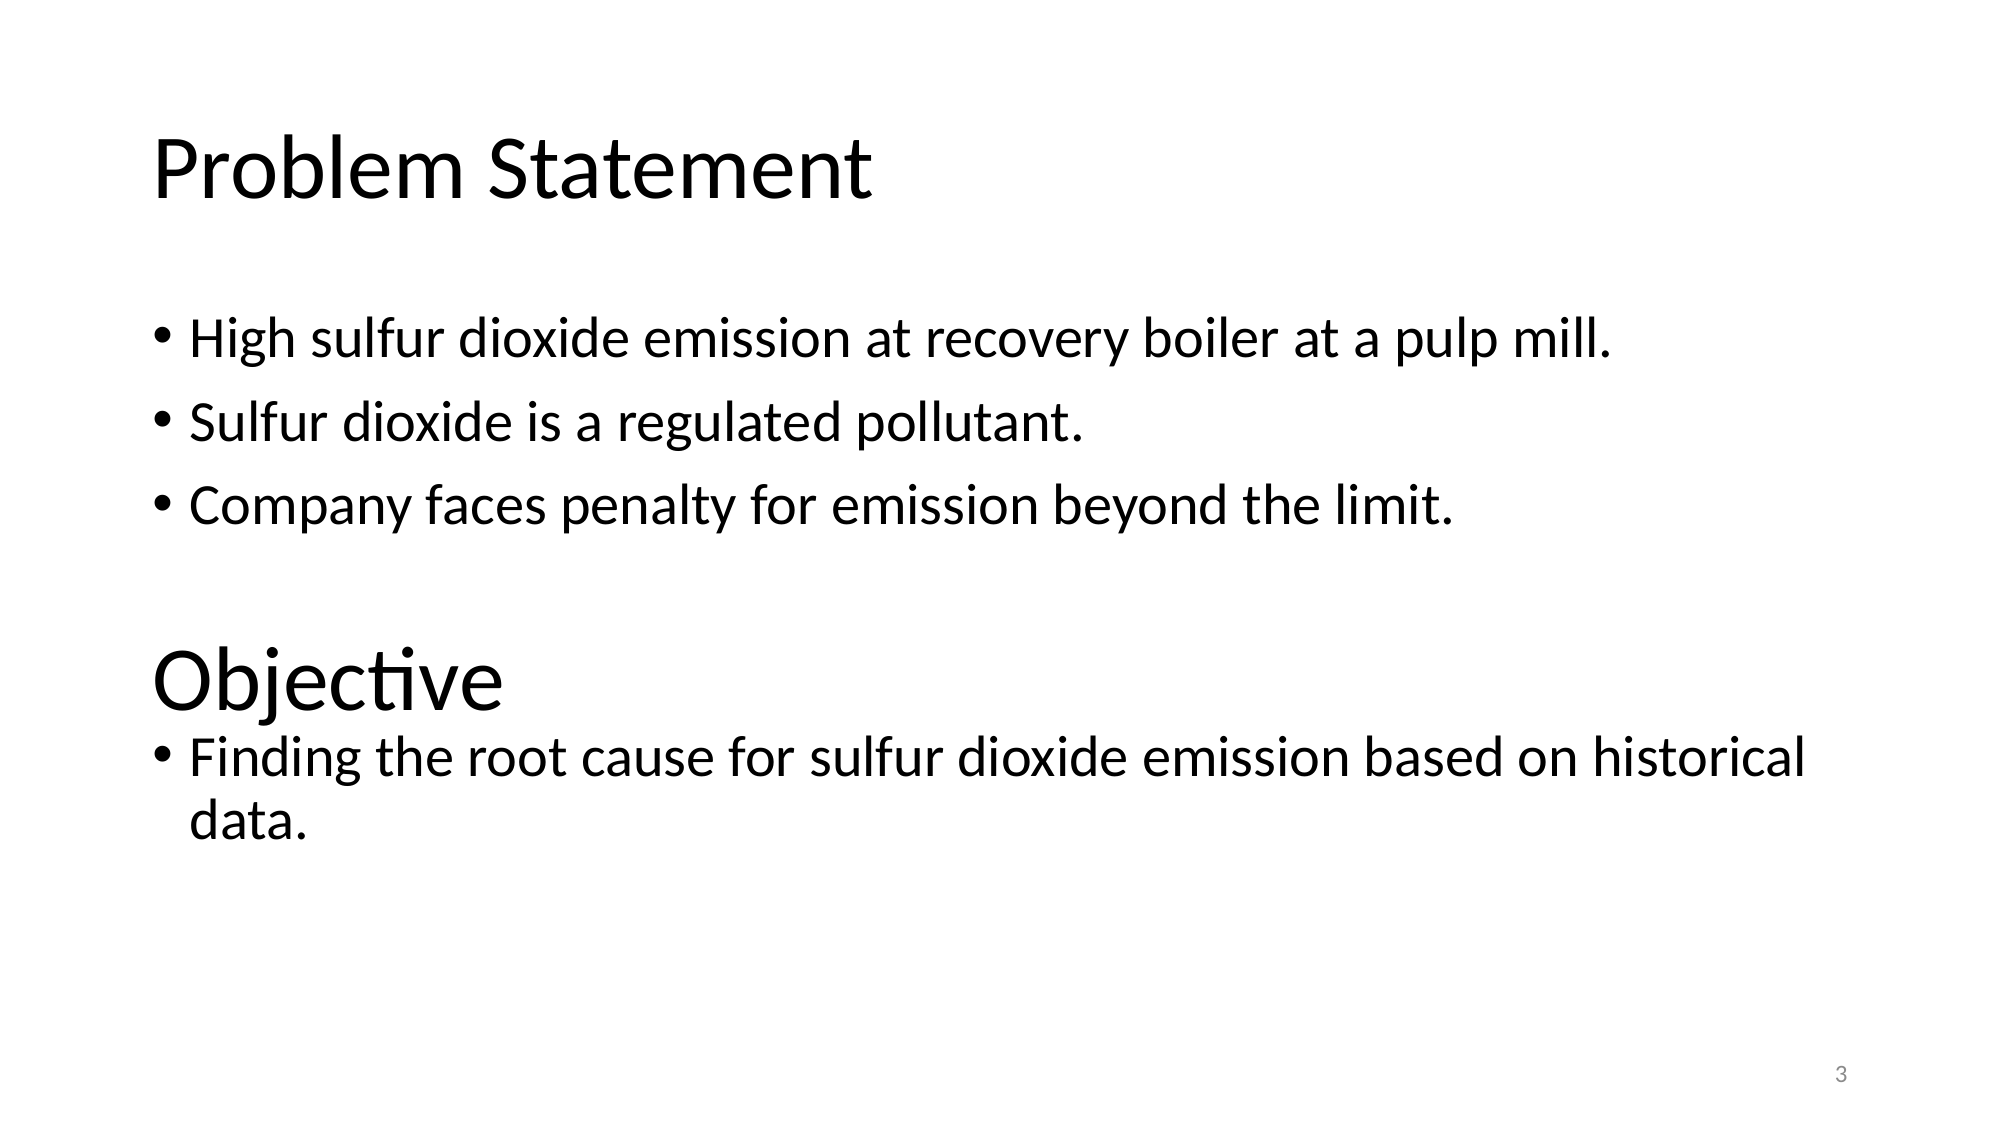

# Problem Statement
High sulfur dioxide emission at recovery boiler at a pulp mill.
Sulfur dioxide is a regulated pollutant.
Company faces penalty for emission beyond the limit.

Finding the root cause for sulfur dioxide emission based on historical data.
Objective
3